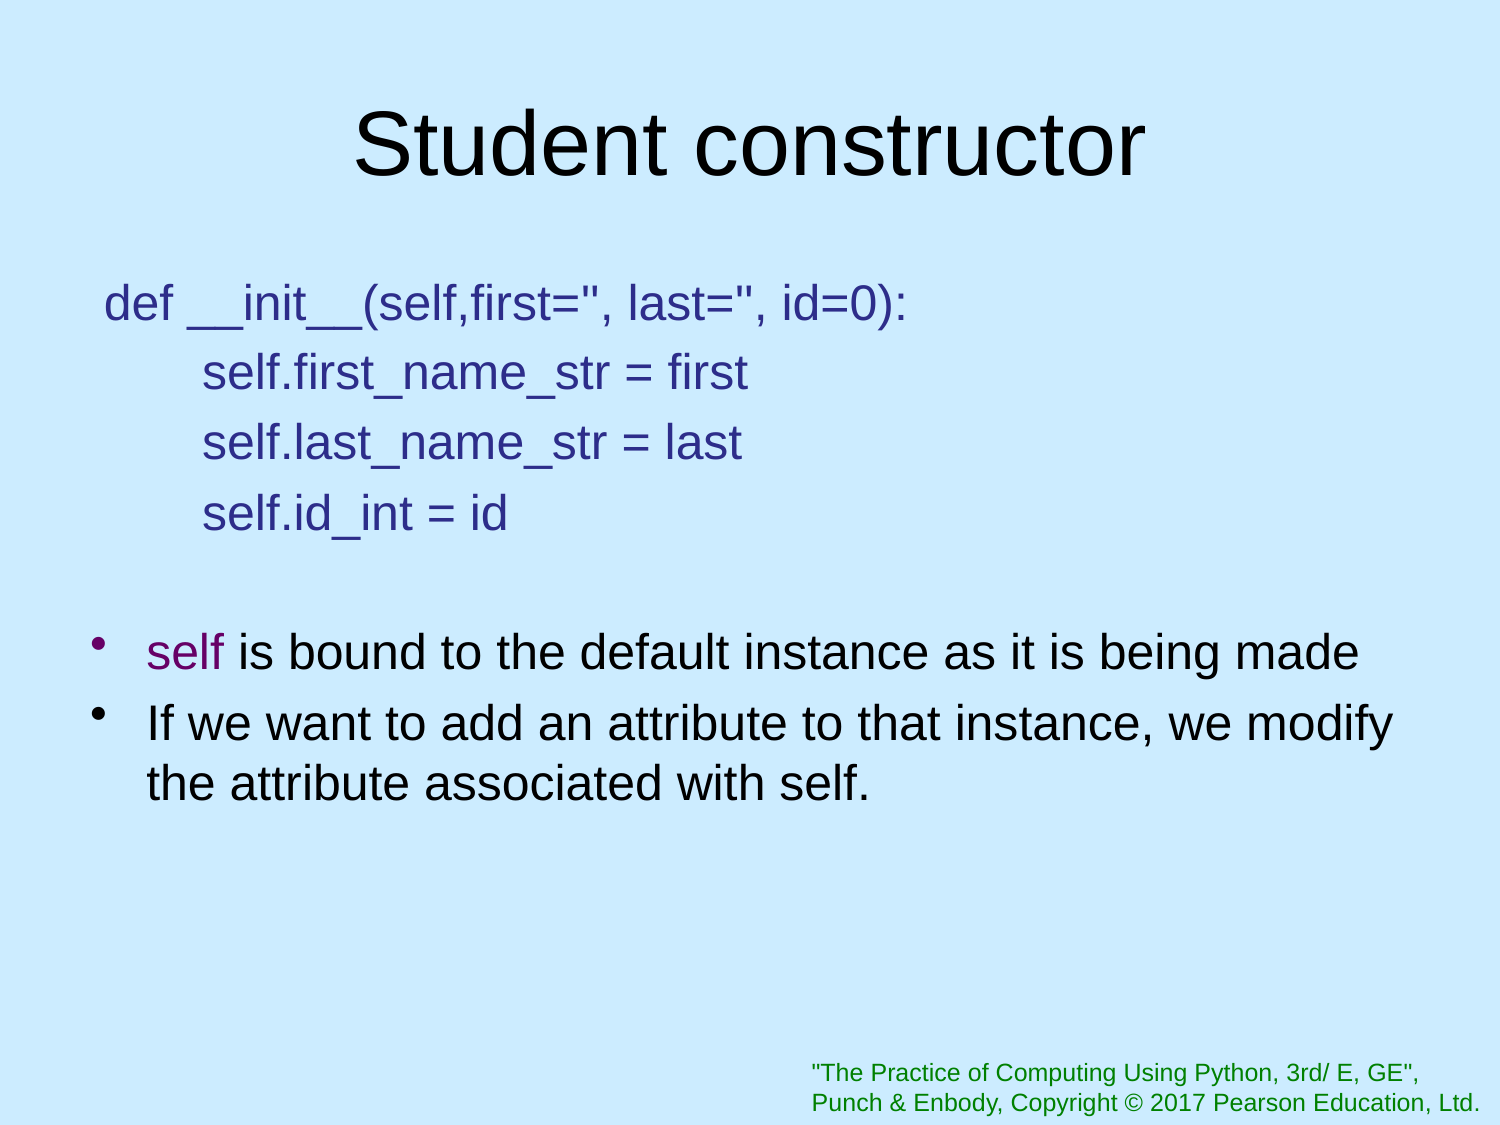

# Student constructor
 def __init__(self,first='', last='', id=0):
        self.first_name_str = first
        self.last_name_str = last
        self.id_int = id

self is bound to the default instance as it is being made
If we want to add an attribute to that instance, we modify the attribute associated with self.